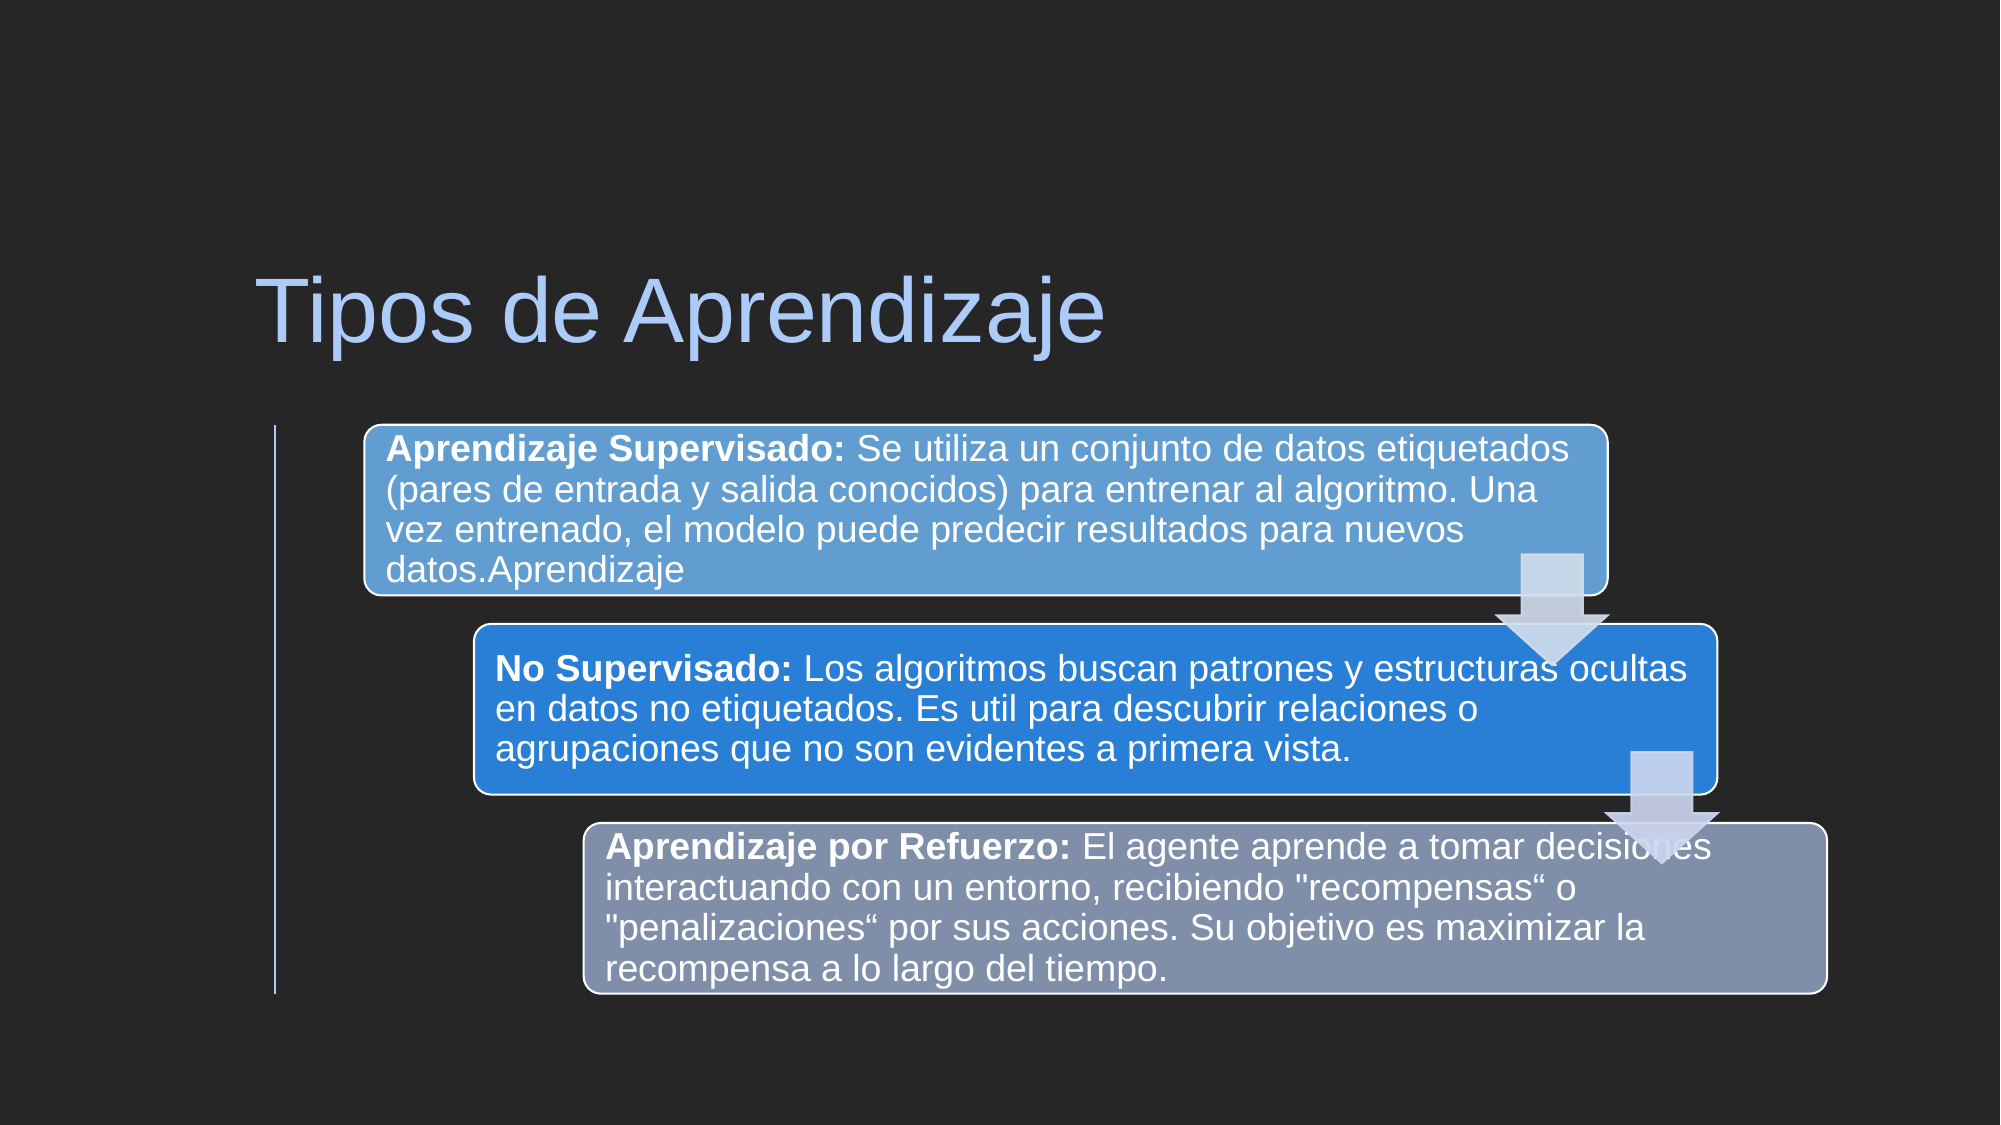

# Tipos de Aprendizaje
Aprendizaje Supervisado: Se utiliza un conjunto de datos etiquetados (pares de entrada y salida conocidos) para entrenar al algoritmo. Una vez entrenado, el modelo puede predecir resultados para nuevos datos.Aprendizaje
No Supervisado: Los algoritmos buscan patrones y estructuras ocultas en datos no etiquetados. Es util para descubrir relaciones o agrupaciones que no son evidentes a primera vista.
Aprendizaje por Refuerzo: El agente aprende a tomar decisiones interactuando con un entorno, recibiendo "recompensas“ o "penalizaciones“ por sus acciones. Su objetivo es maximizar la recompensa a lo largo del tiempo.